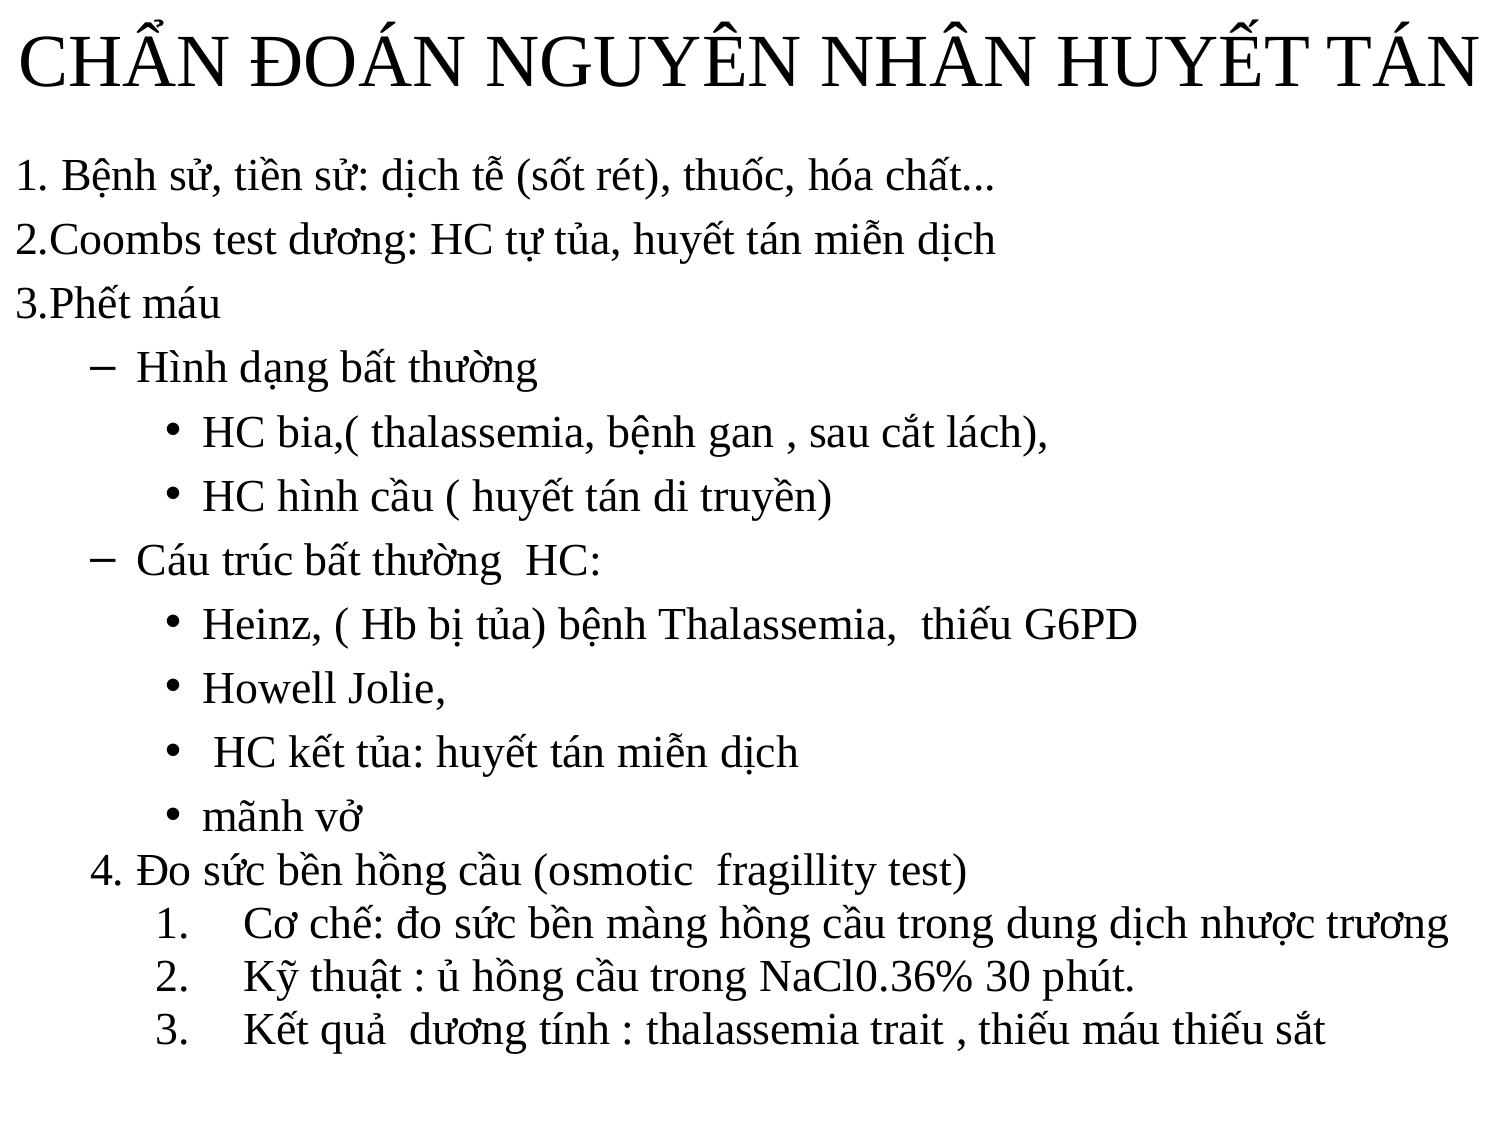

# CHẨN ĐOÁN NGUYÊN NHÂN HUYẾT TÁN
1. Bệnh sử, tiền sử: dịch tễ (sốt rét), thuốc, hóa chất...
2.Coombs test dương: HC tự tủa, huyết tán miễn dịch
3.Phết máu
Hình dạng bất thường
HC bia,( thalassemia, bệnh gan , sau cắt lách),
HC hình cầu ( huyết tán di truyền)
Cáu trúc bất thường  HC:
Heinz, ( Hb bị tủa) bệnh Thalassemia,  thiếu G6PD
Howell Jolie,
 HC kết tủa: huyết tán miễn dịch
mãnh vở
4. Đo sức bền hồng cầu (osmotic  fragillity test)
Cơ chế: đo sức bền màng hồng cầu trong dung dịch nhược trương
Kỹ thuật : ủ hồng cầu trong NaCl0.36% 30 phút.
Kết quả  dương tính : thalassemia trait , thiếu máu thiếu sắt